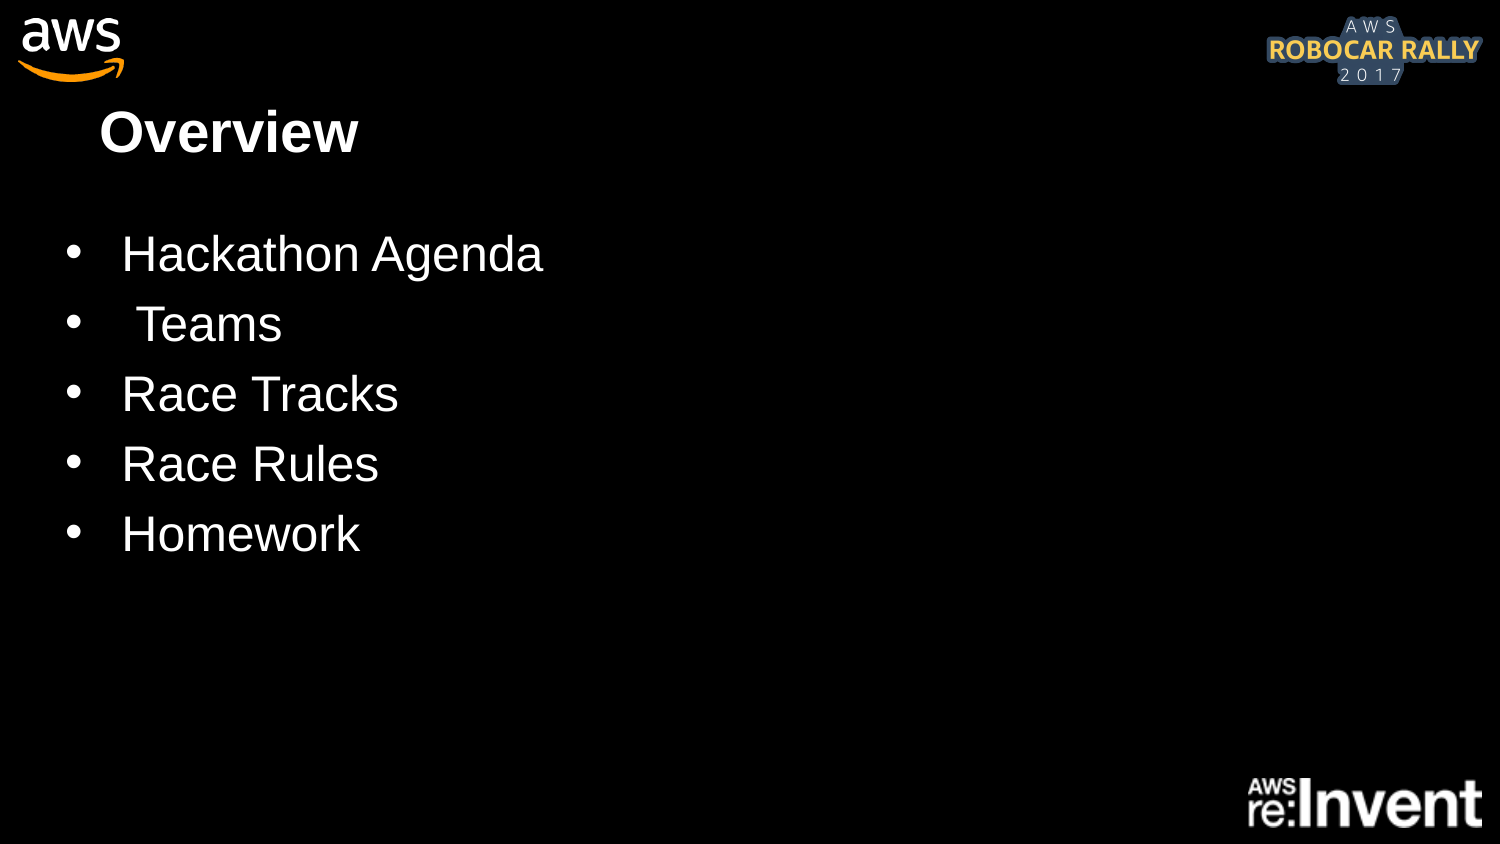

Overview

Hackathon Agenda
 Teams
Race Tracks
Race Rules
Homework